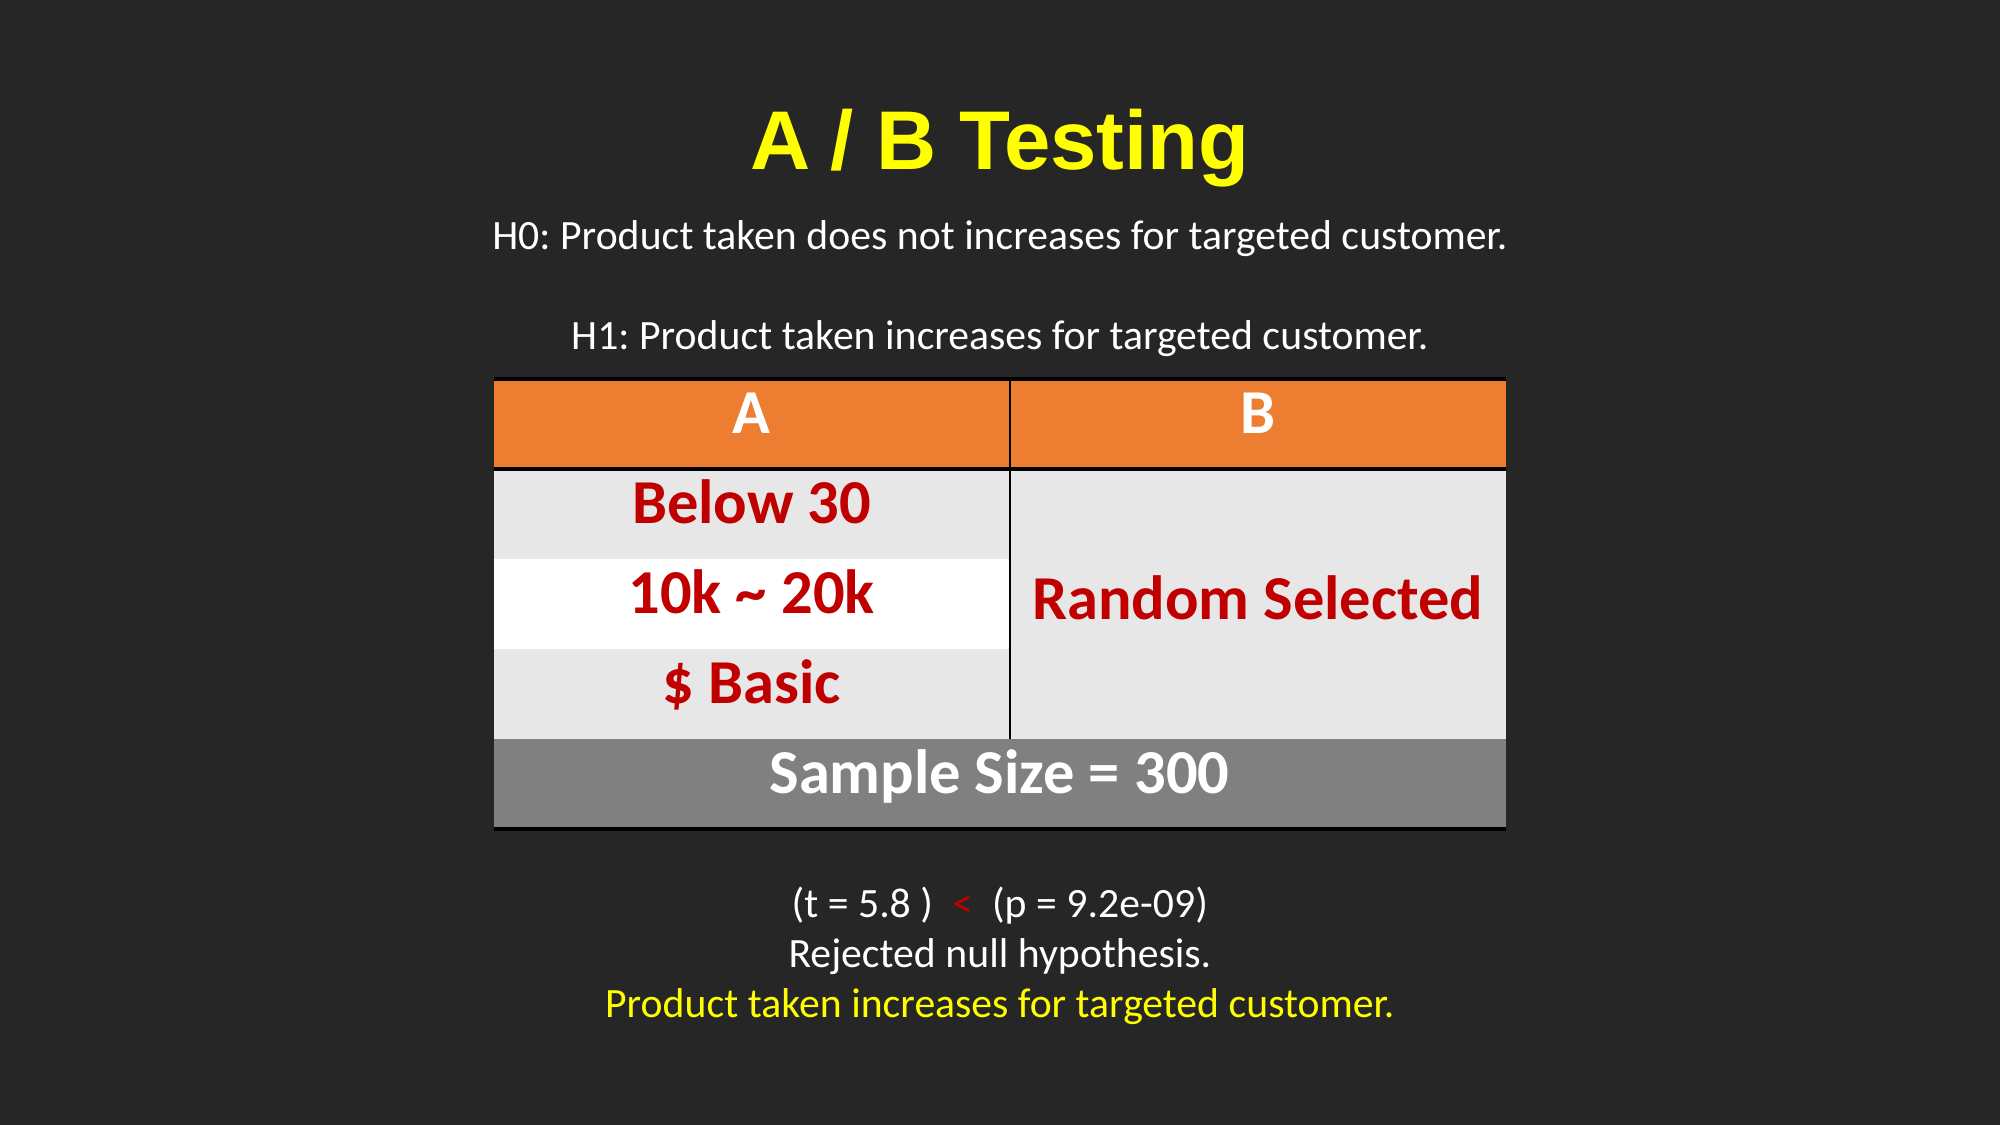

A / B Testing
H0: Product taken does not increases for targeted customer.

H1: Product taken increases for targeted customer.
| A | B |
| --- | --- |
| Below 30 | Random Selected |
| 10k ~ 20k |  |
| $ Basic |  |
| Sample Size = 300 |  |
(t = 5.8 )  <  (p = 9.2e-09)
Rejected null hypothesis.
Product taken increases for targeted customer.